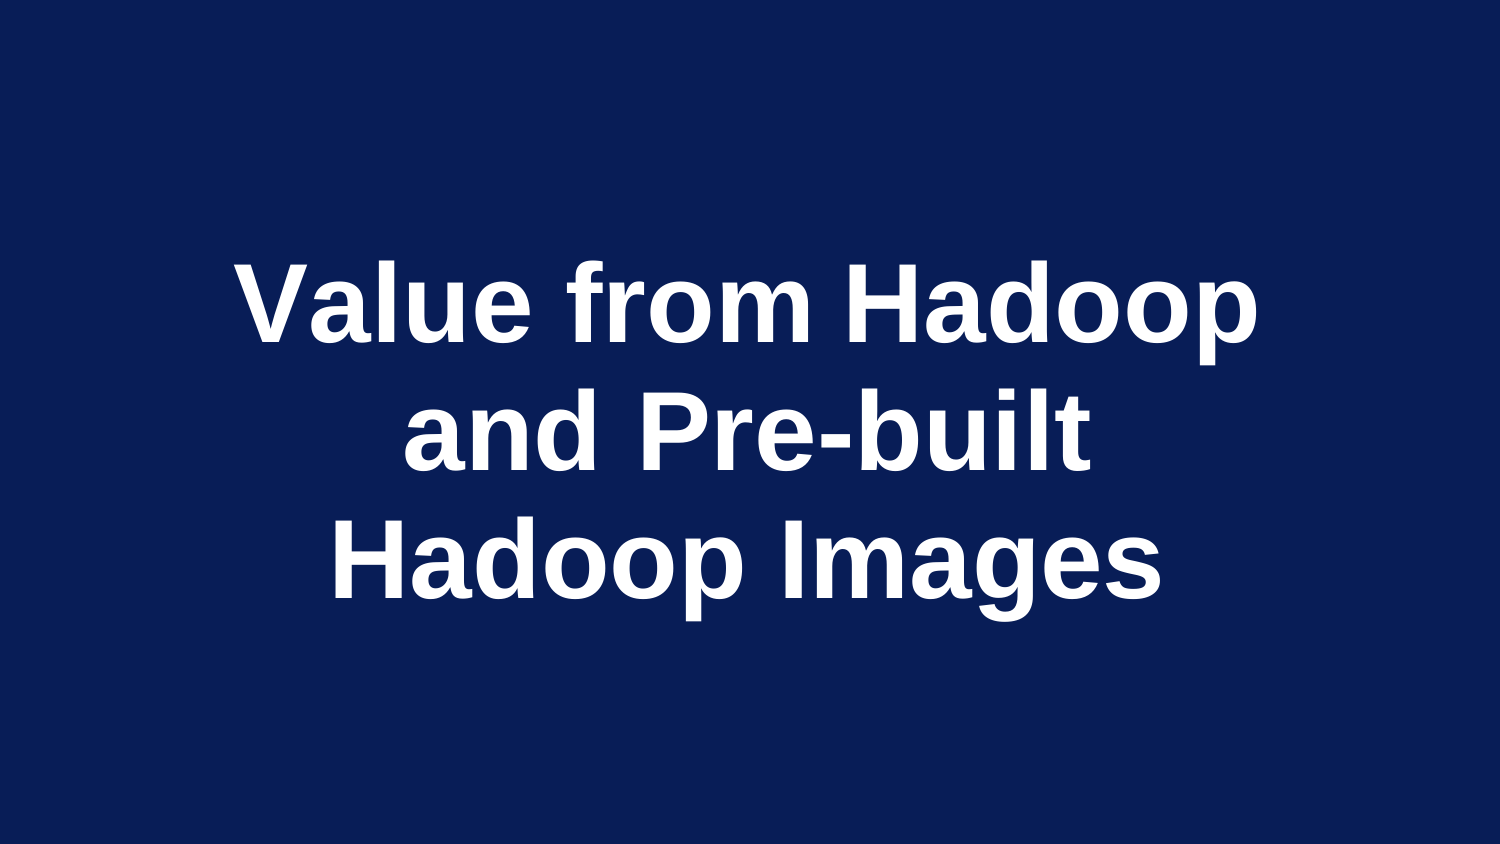

Value from	Hadoop and	Pre-built Hadoop Images